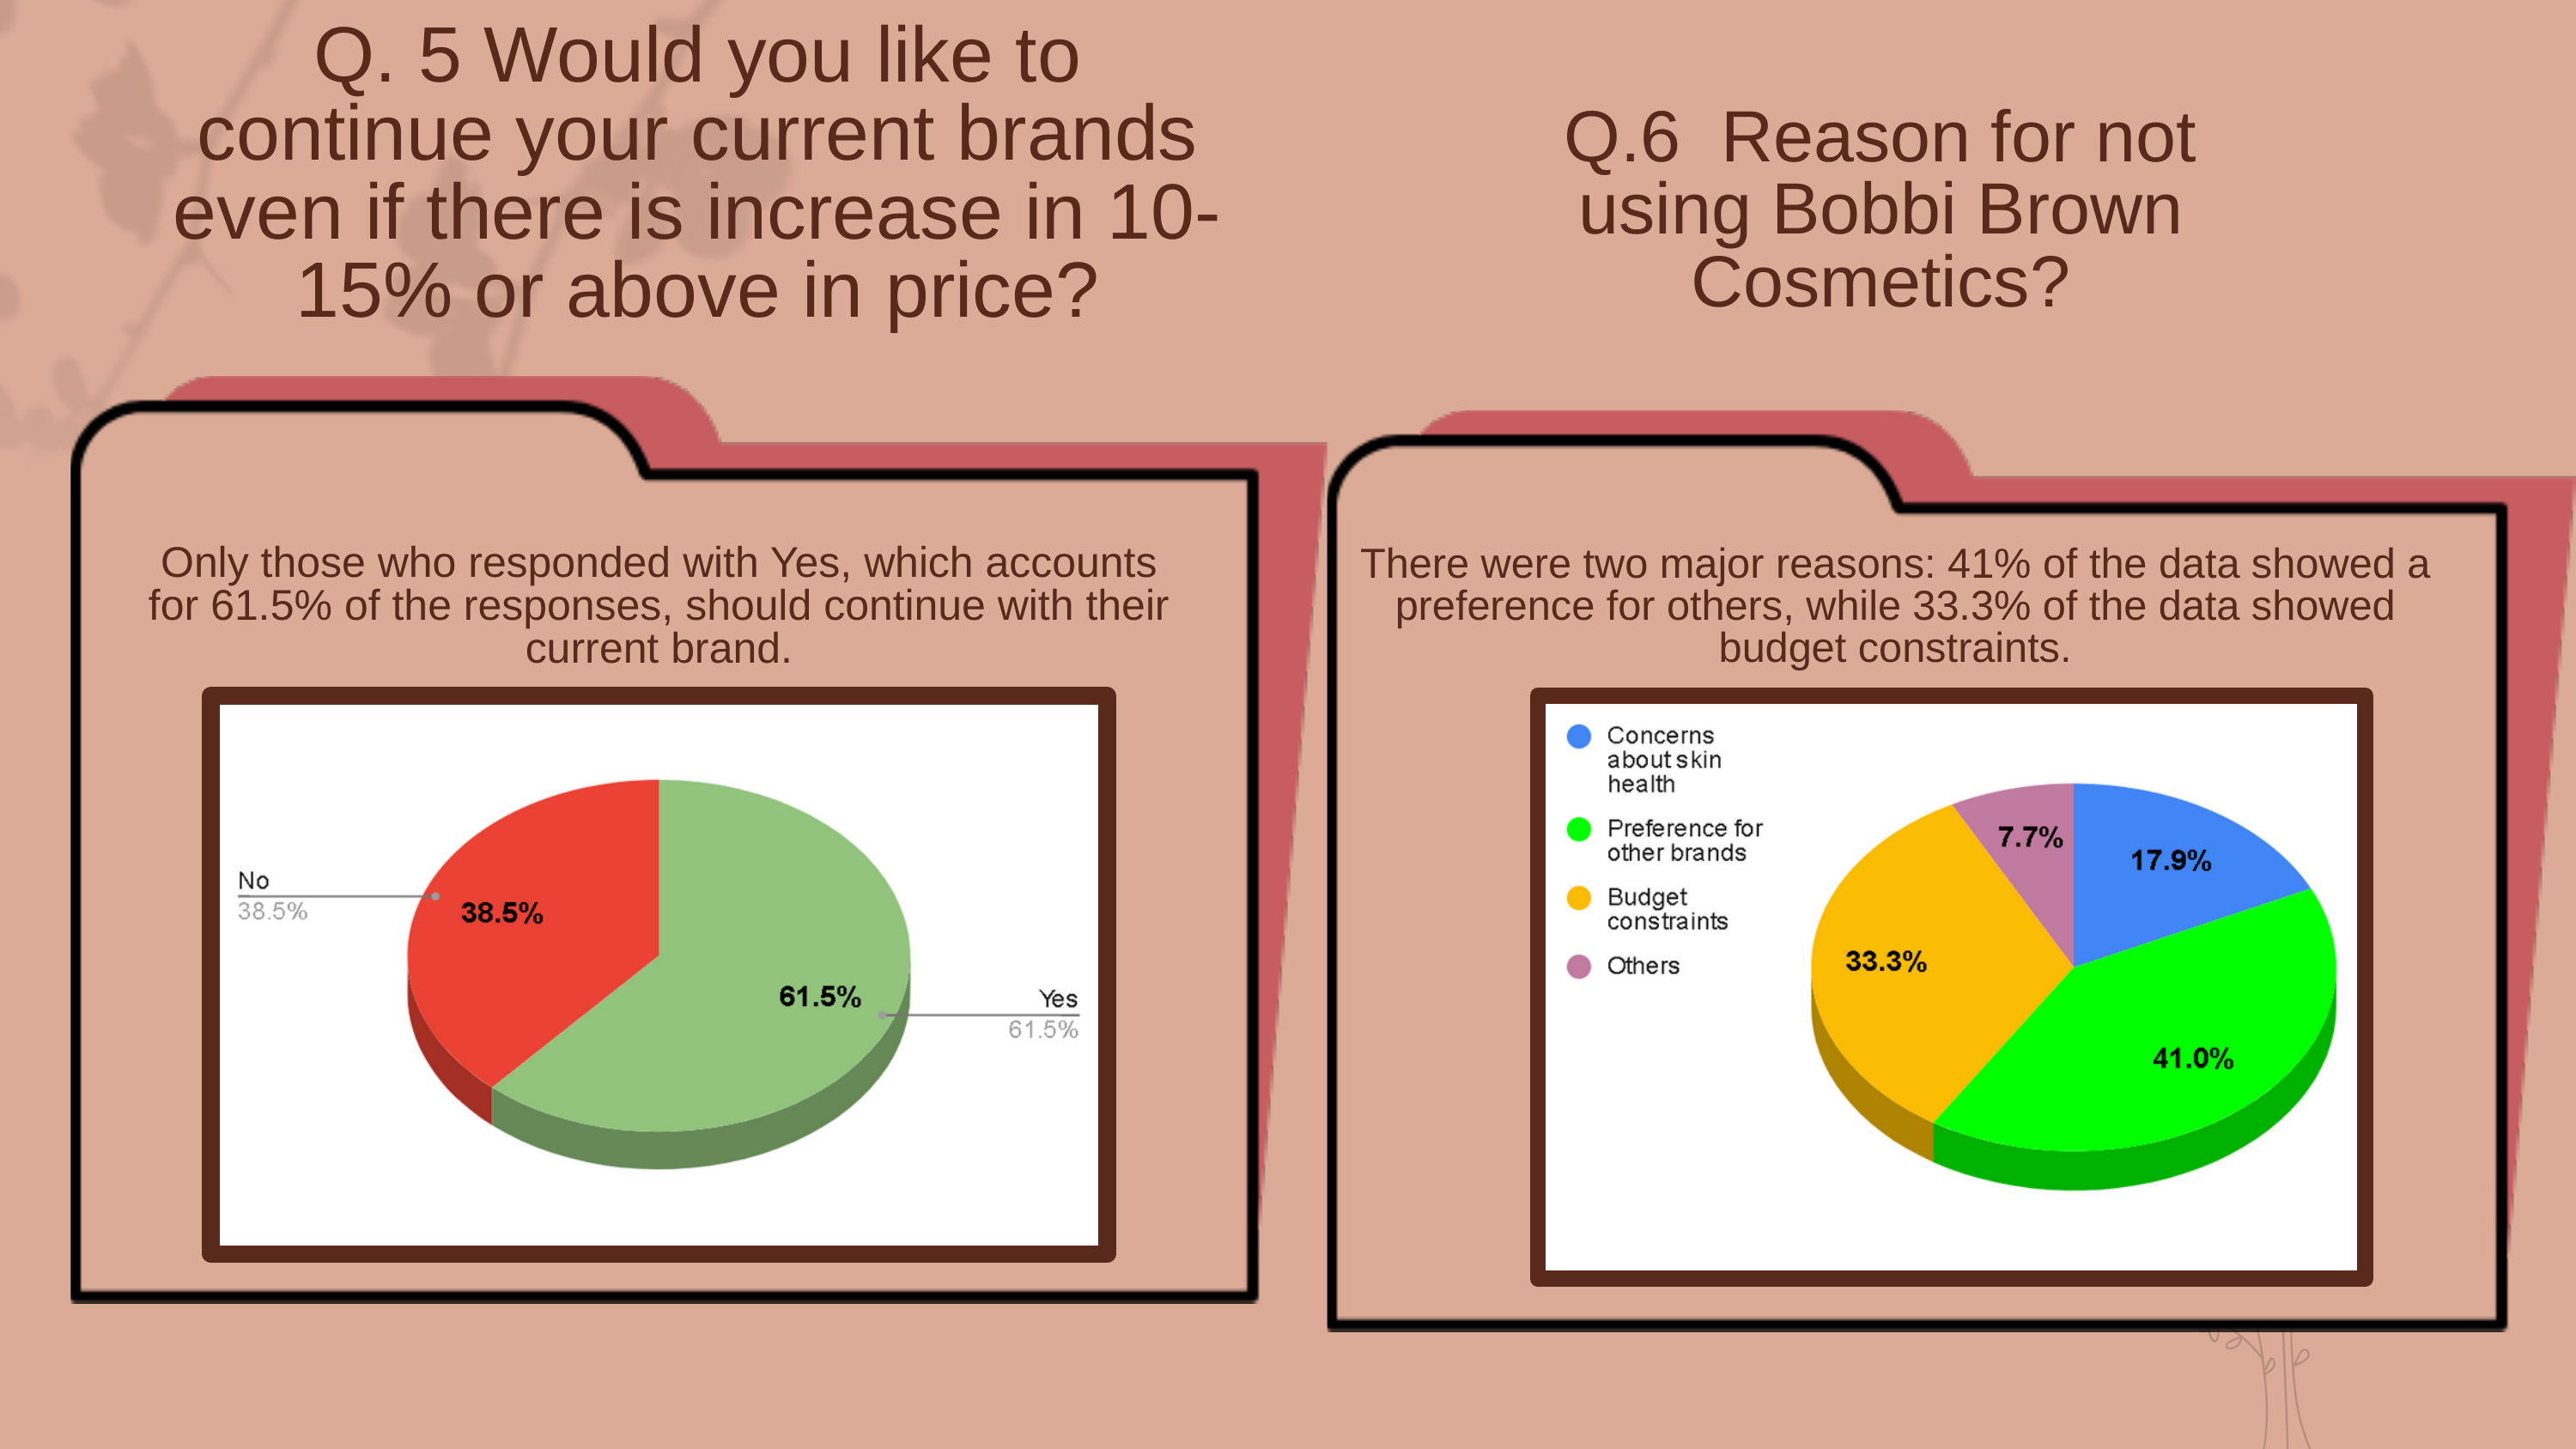

Q. 5 Would you like to continue your current brands even if there is increase in 10-15% or above in price?
Q.6  Reason for not using Bobbi Brown Cosmetics?

Only those who responded with Yes, which accounts for 61.5% of the responses, should continue with their current brand.
There were two major reasons: 41% of the data showed a preference for others, while 33.3% of the data showed budget constraints.